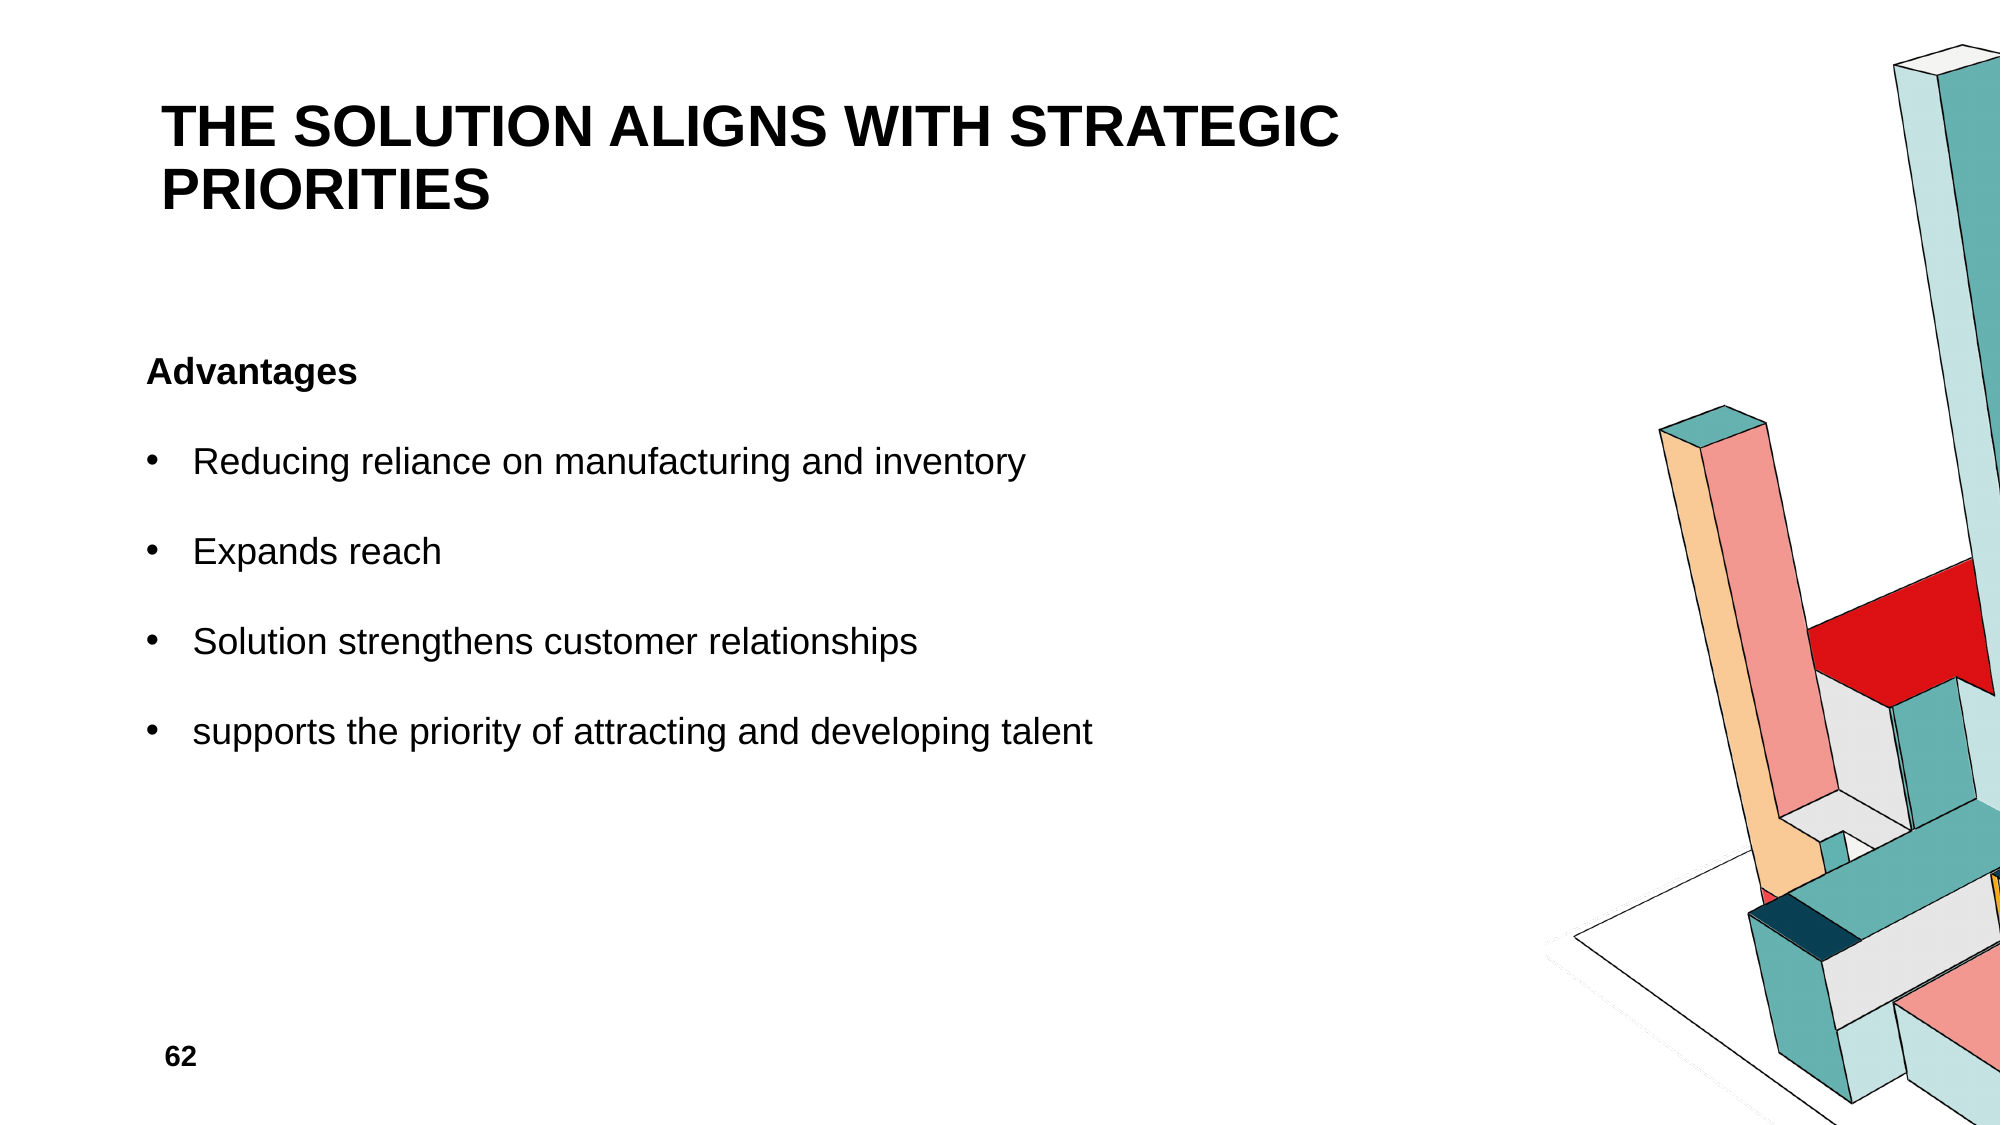

# the Solution Aligns with Strategic Priorities
Advantages

Reducing reliance on manufacturing and inventory

Expands reach

Solution strengthens customer relationships

supports the priority of attracting and developing talent
62